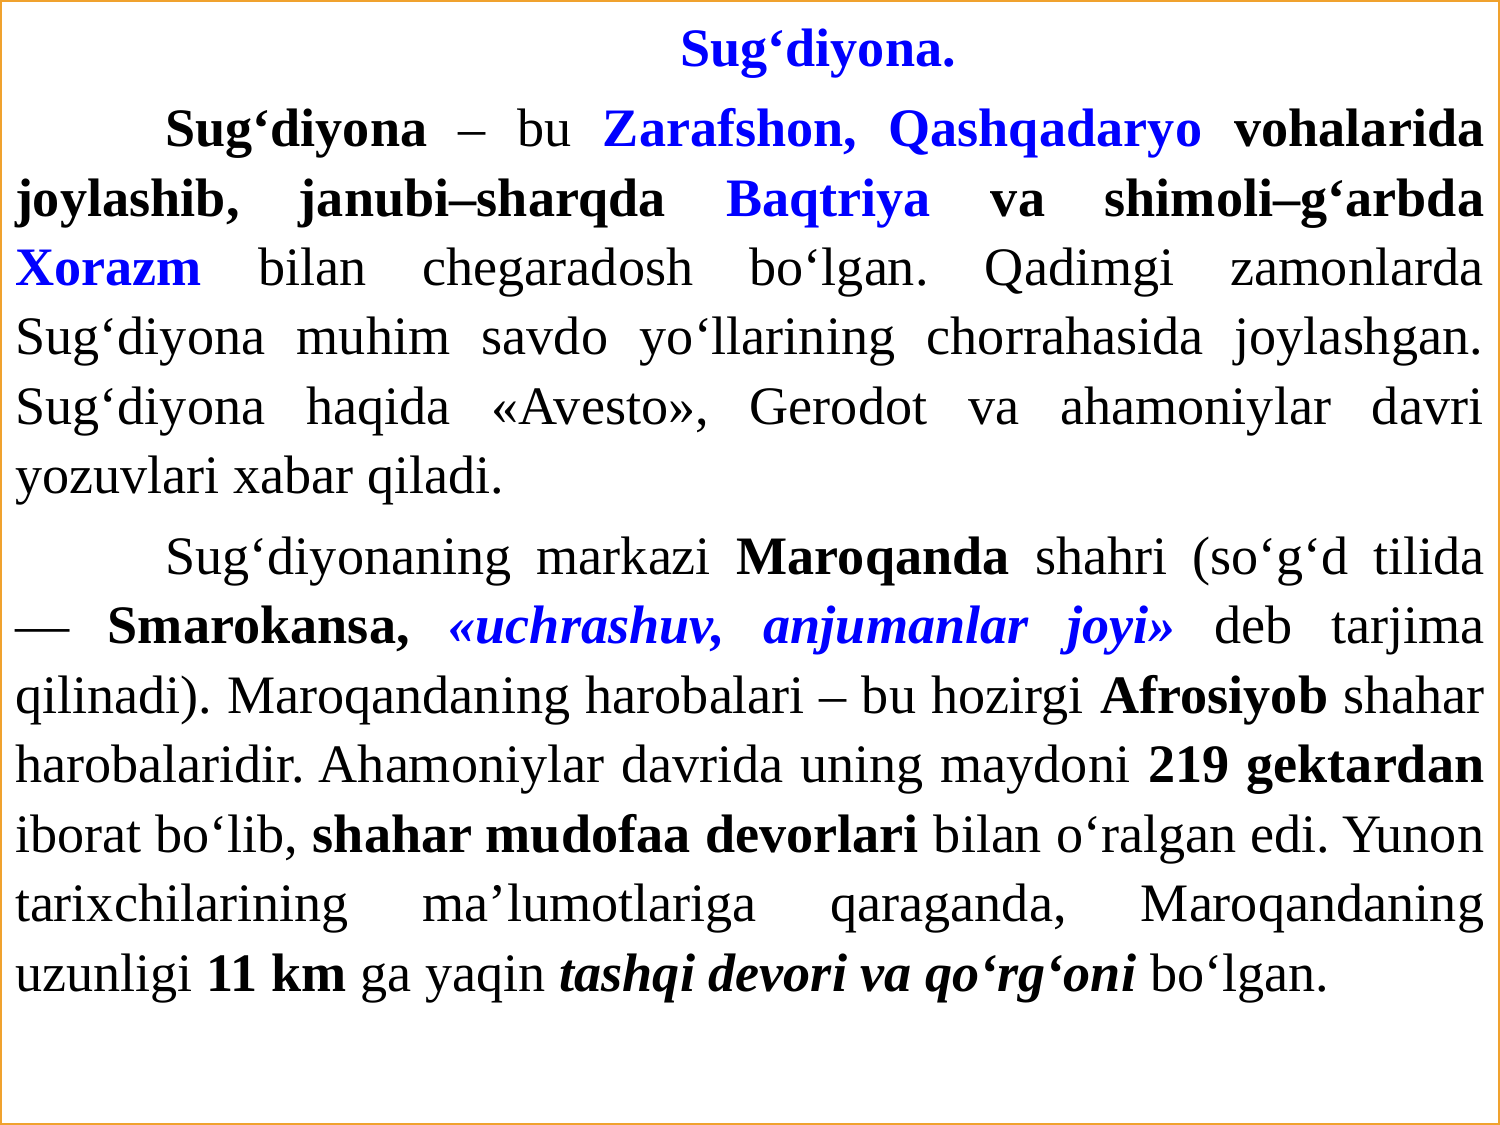

Sug‘diyona.
	Sug‘diyona – bu Zarafshon, Qashqadaryo vohalarida joylashib, janubi–sharqda Baqtriya va shimoli–g‘arbda Xorazm bilan chegaradosh bo‘lgan. Qadimgi zamonlarda Sug‘diyona muhim savdo yo‘llarining chorrahasida joylashgan. Sug‘diyona haqida «Avesto», Gerodot va ahamoniylar davri yozuvlari xabar qiladi.
	Sug‘diyonaning markazi Maroqanda shahri (so‘g‘d tilida — Smarokansa, «uchrashuv, anjumanlar joyi» deb tarjima qilinadi). Maroqandaning harobalari – bu hozirgi Afrosiyob shahar harobalaridir. Ahamoniylar davrida uning maydoni 219 gektardan iborat bo‘lib, shahar mudofaa devorlari bilan o‘ralgan edi. Yunon tarixchilarining ma’lumotlariga qaraganda, Maroqandaning uzunligi 11 km ga yaqin tashqi devori va qo‘rg‘oni bo‘lgan.